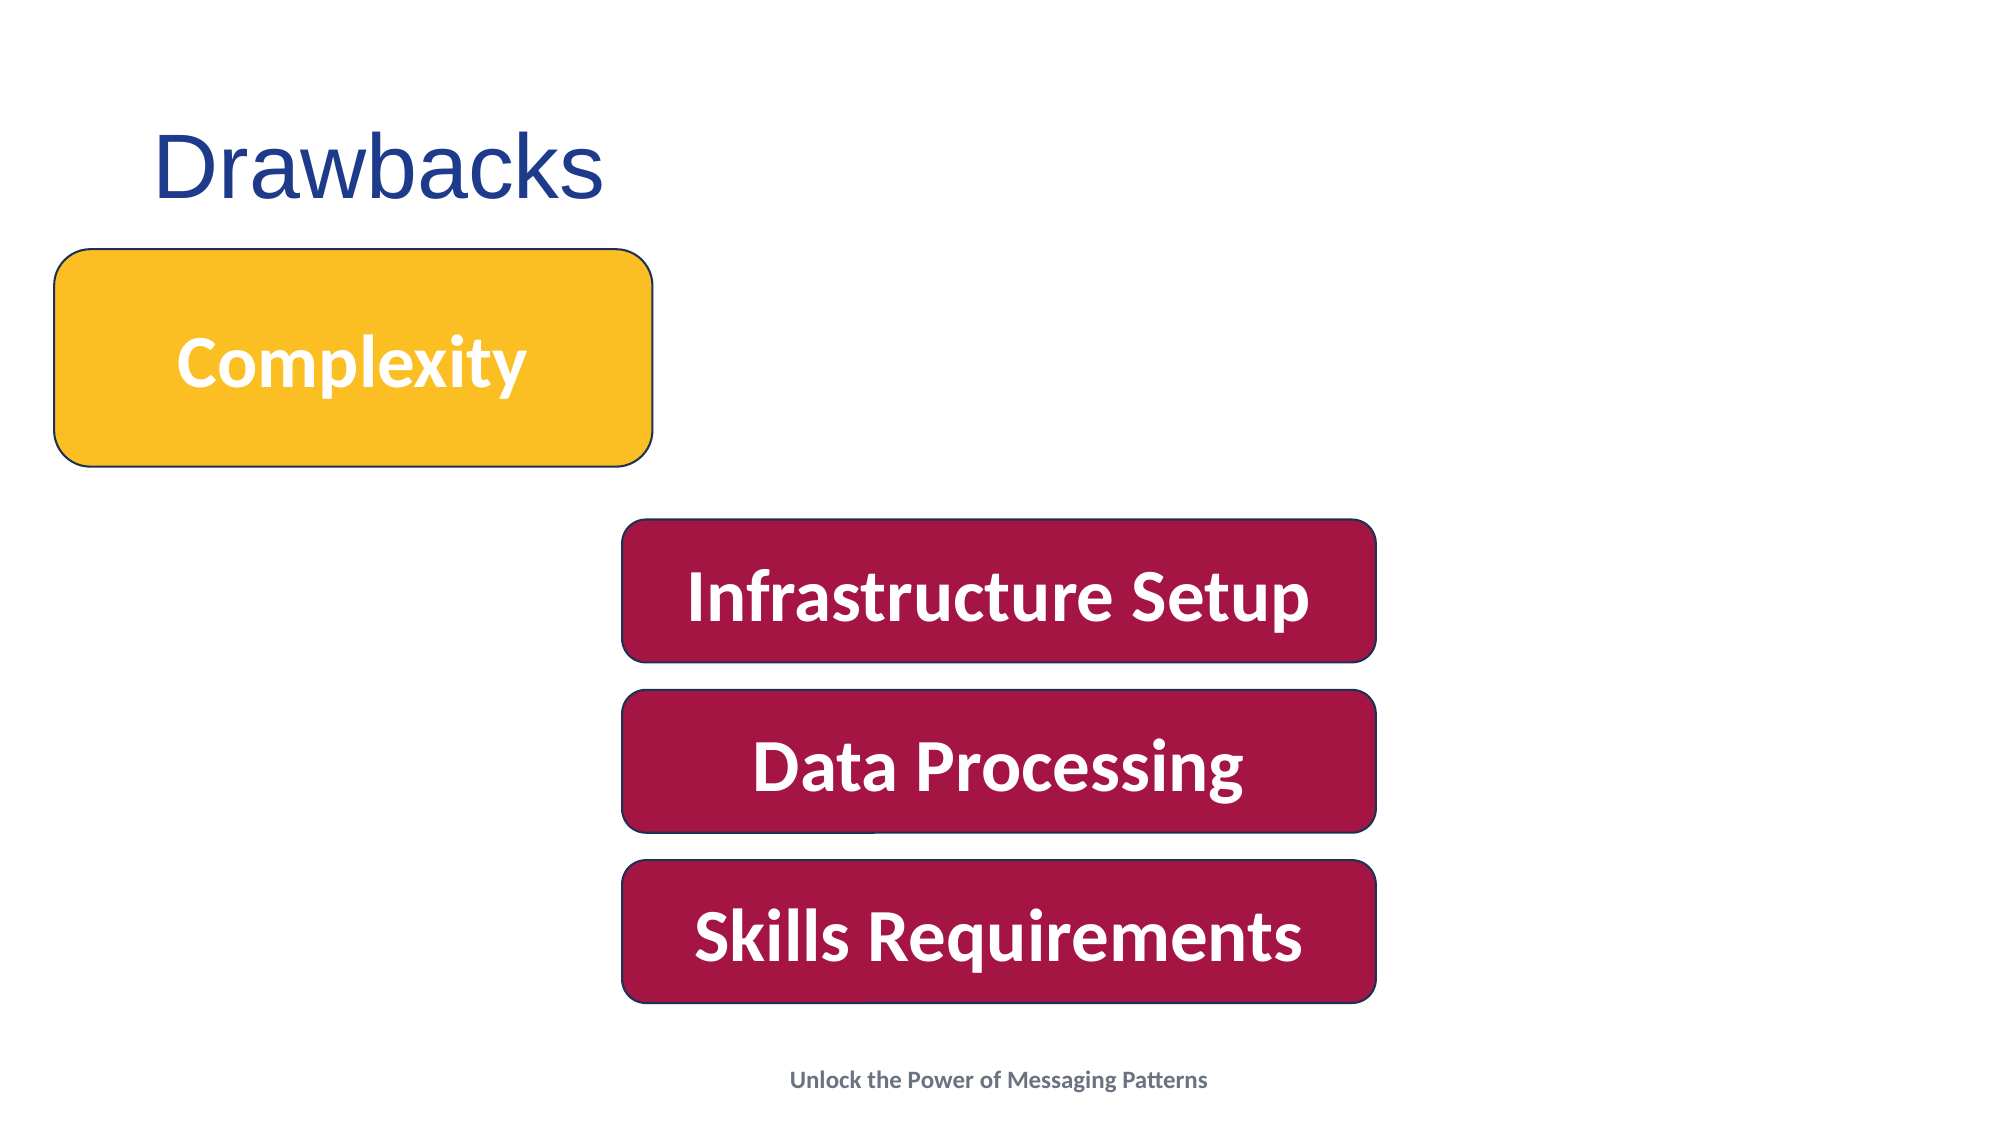

# Drawbacks
Complexity
Infrastructure Setup
Data Processing
Skills Requirements